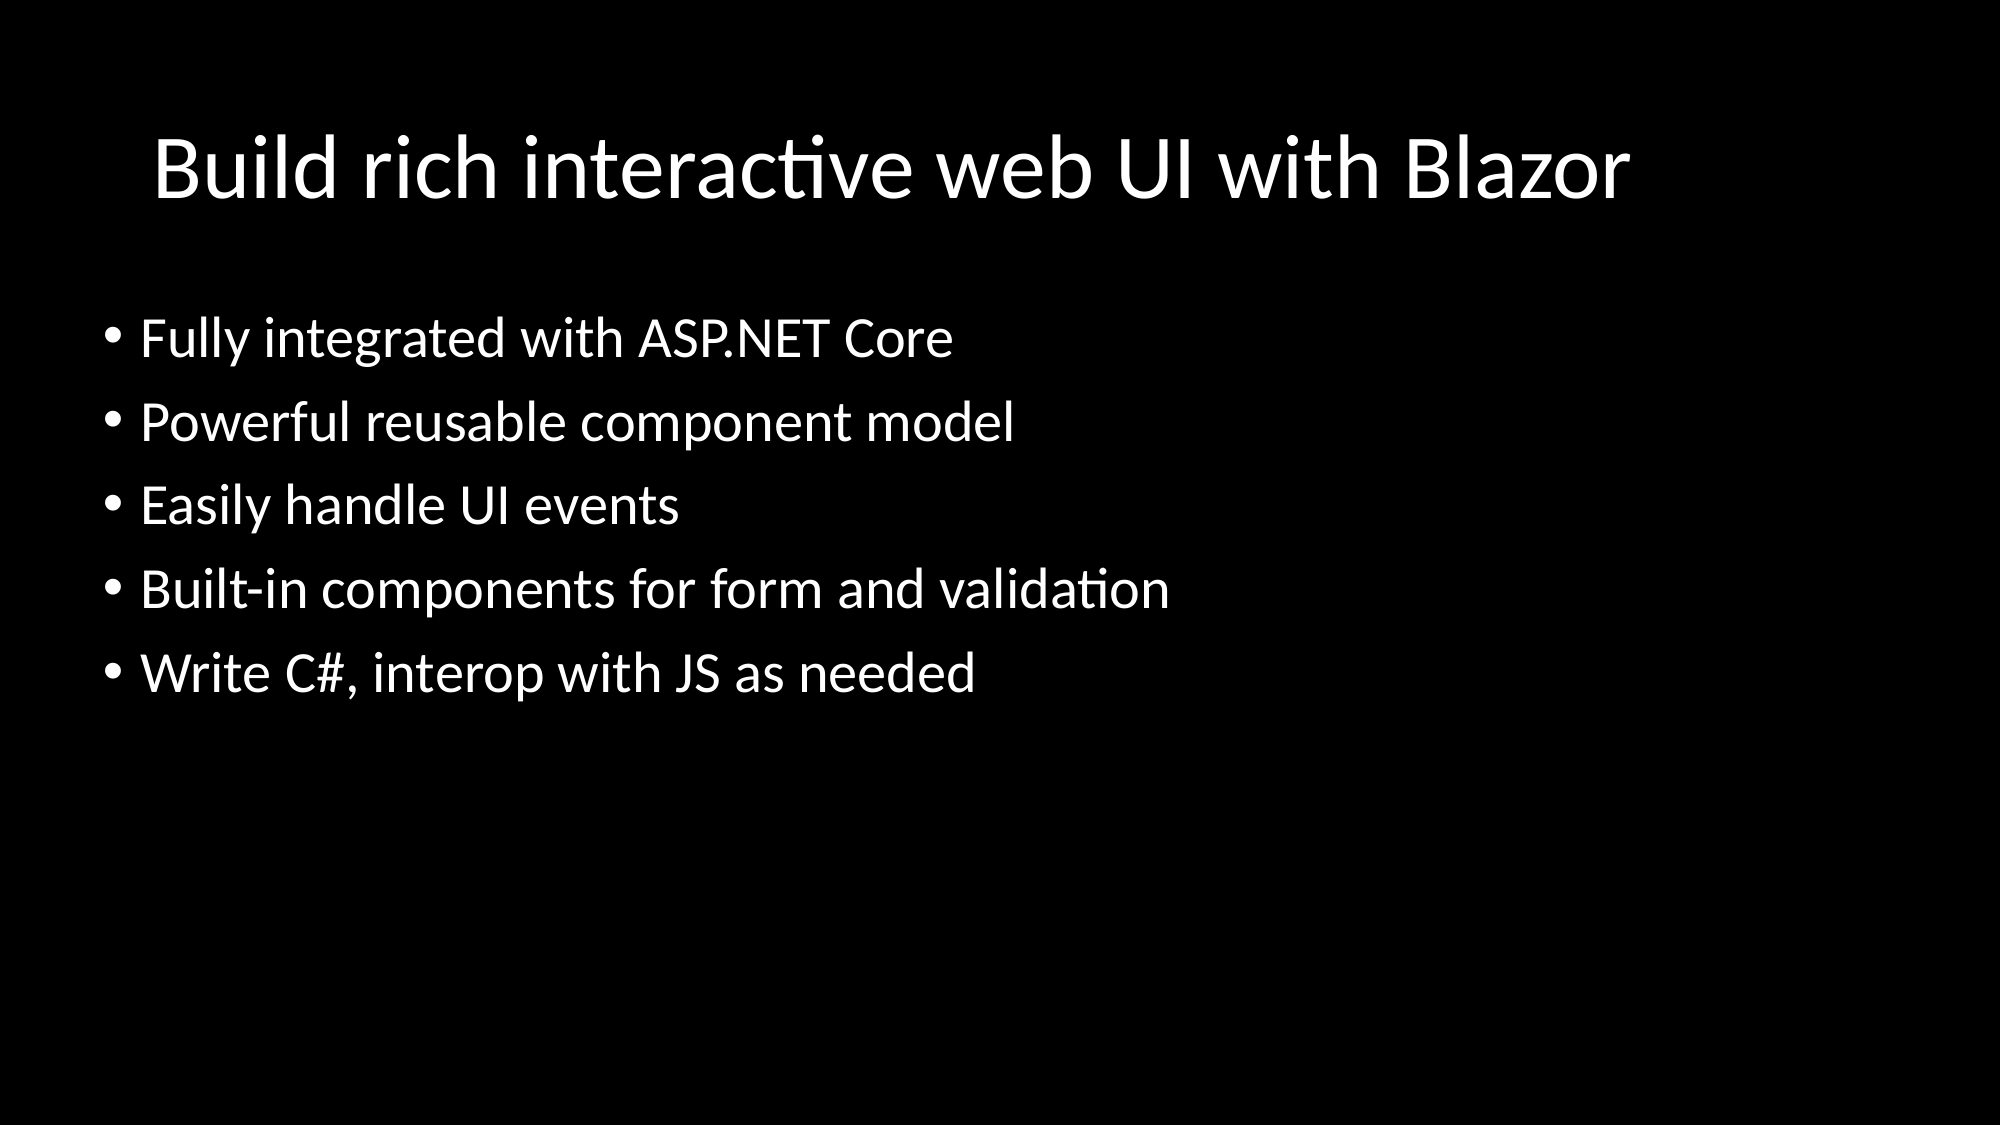

# Build rich interactive web UI with Blazor
Fully integrated with ASP.NET Core
Powerful reusable component model
Easily handle UI events
Built-in components for form and validation
Write C#, interop with JS as needed